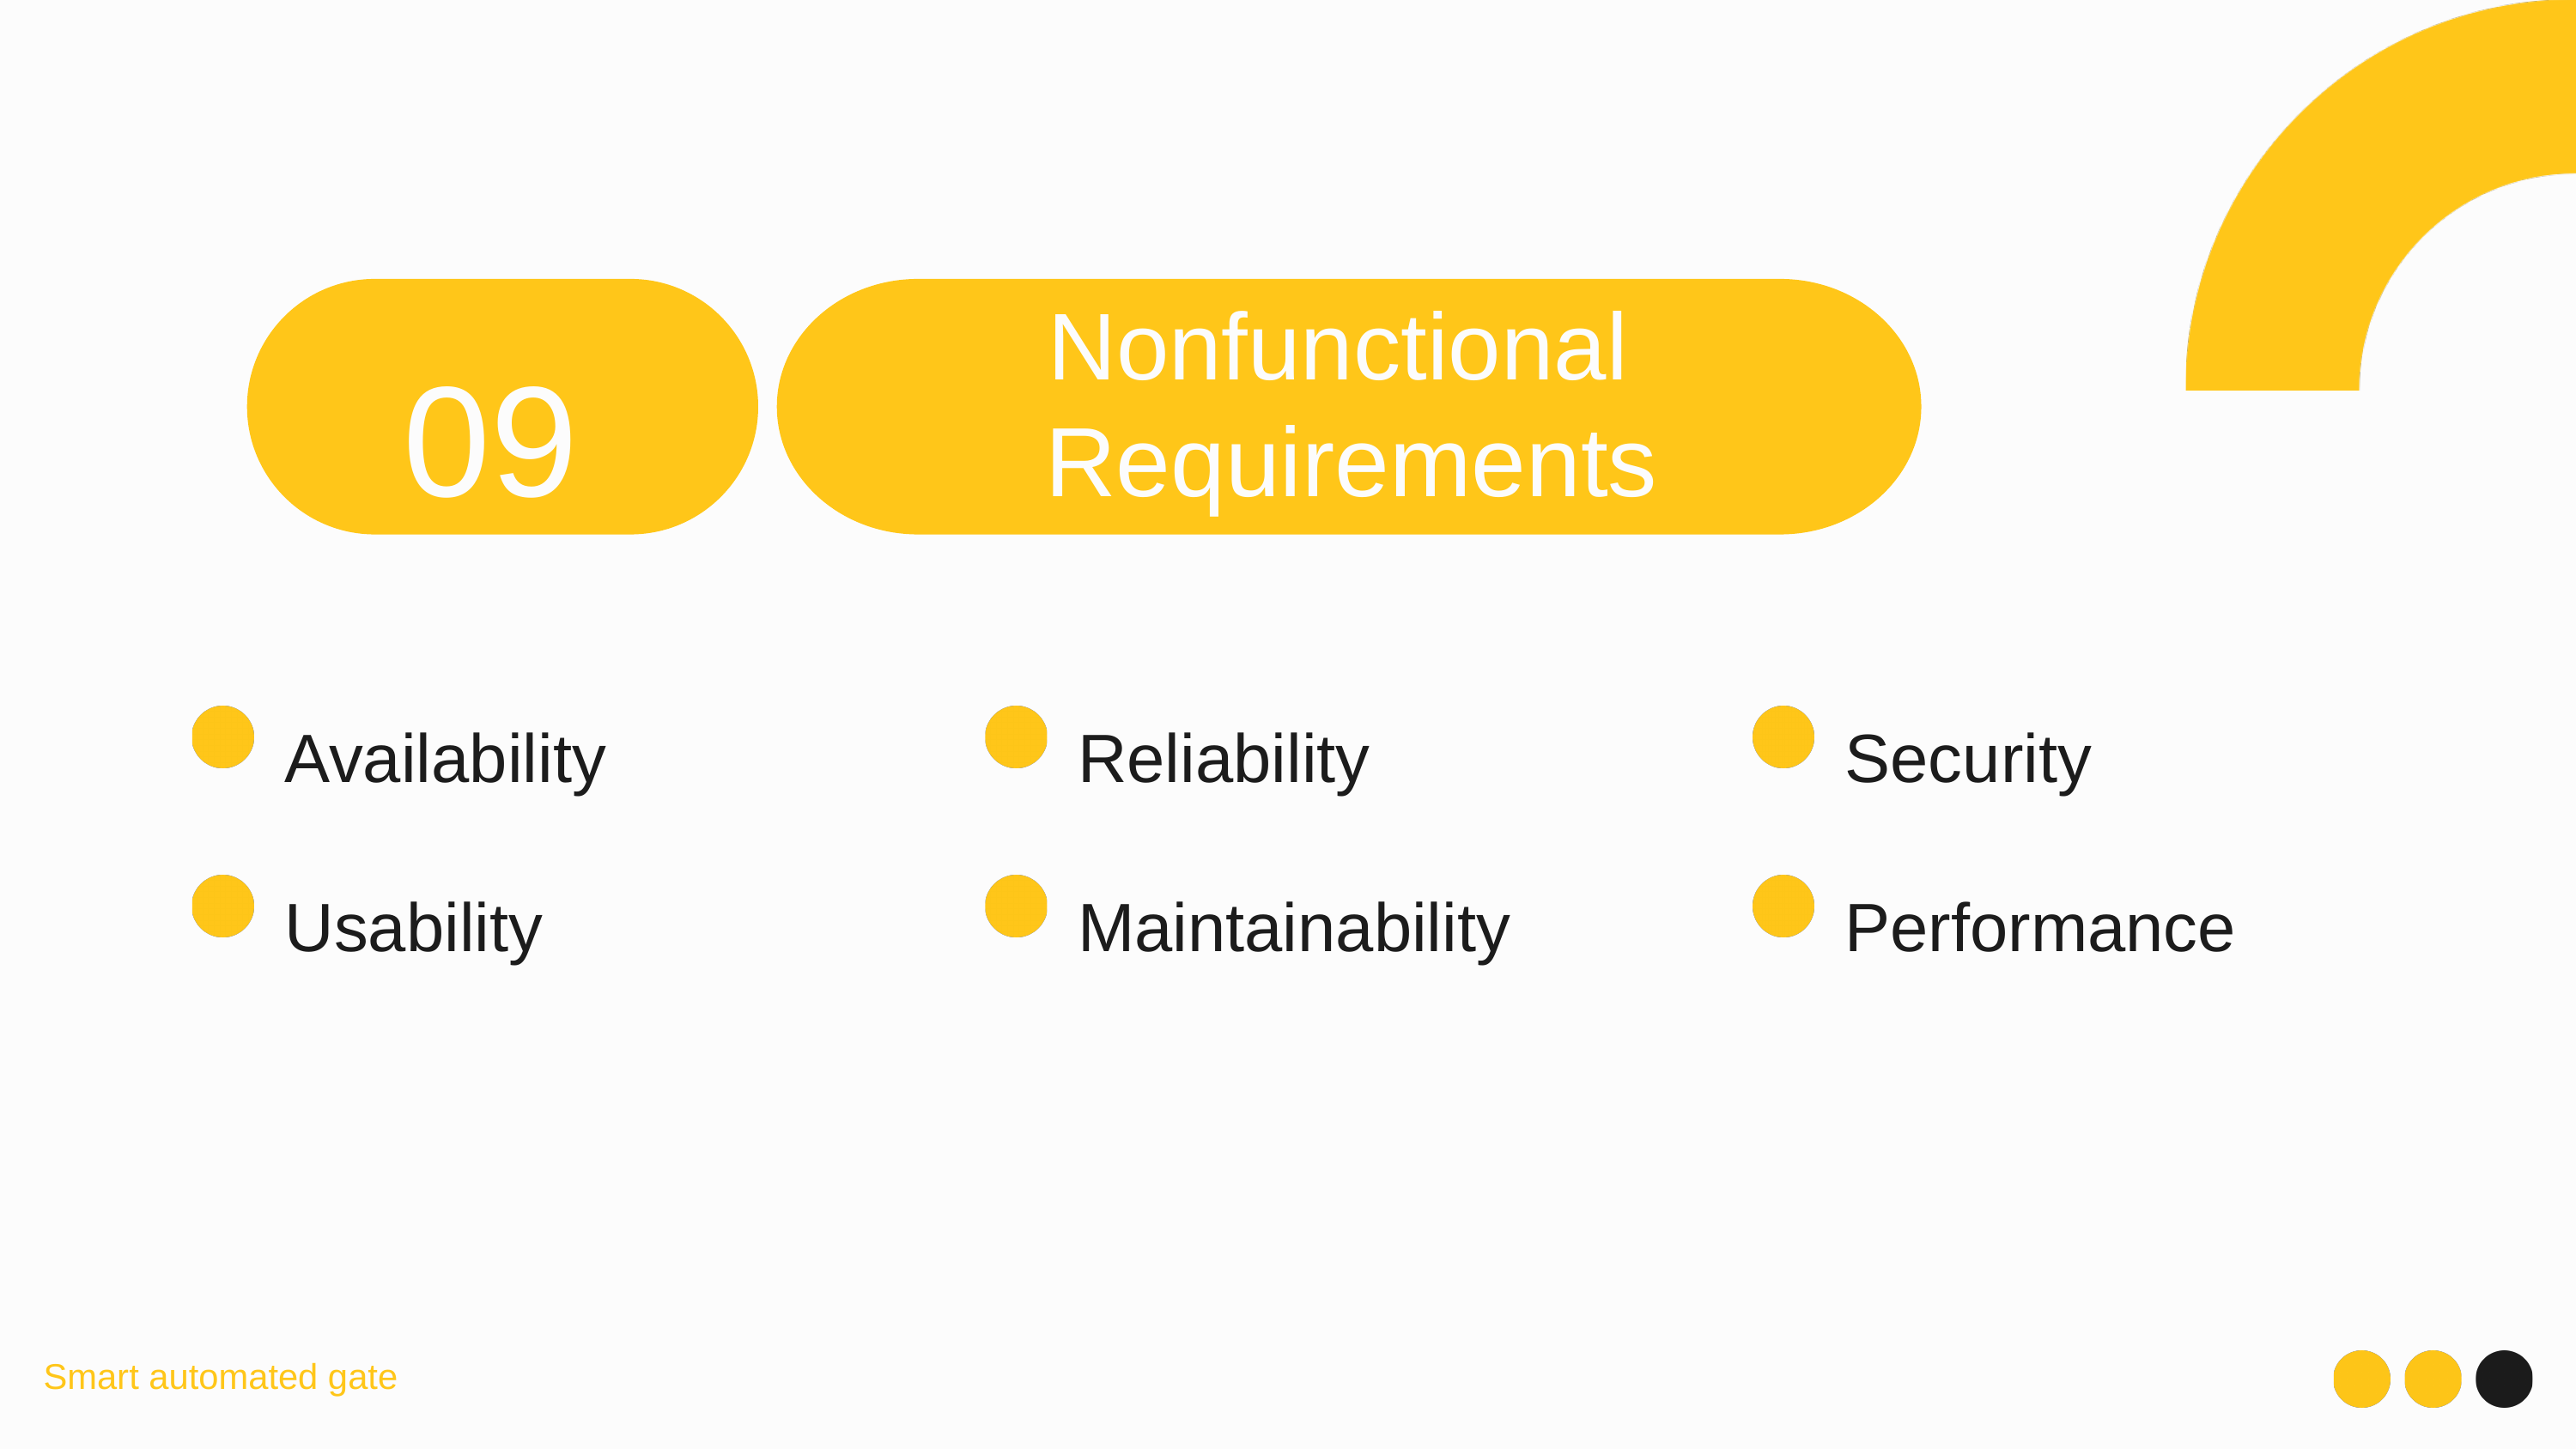

09

Nonfunctional
Requirements
Availability
Reliability
Security

Usability
Maintainability
Performance

Smart automated gate